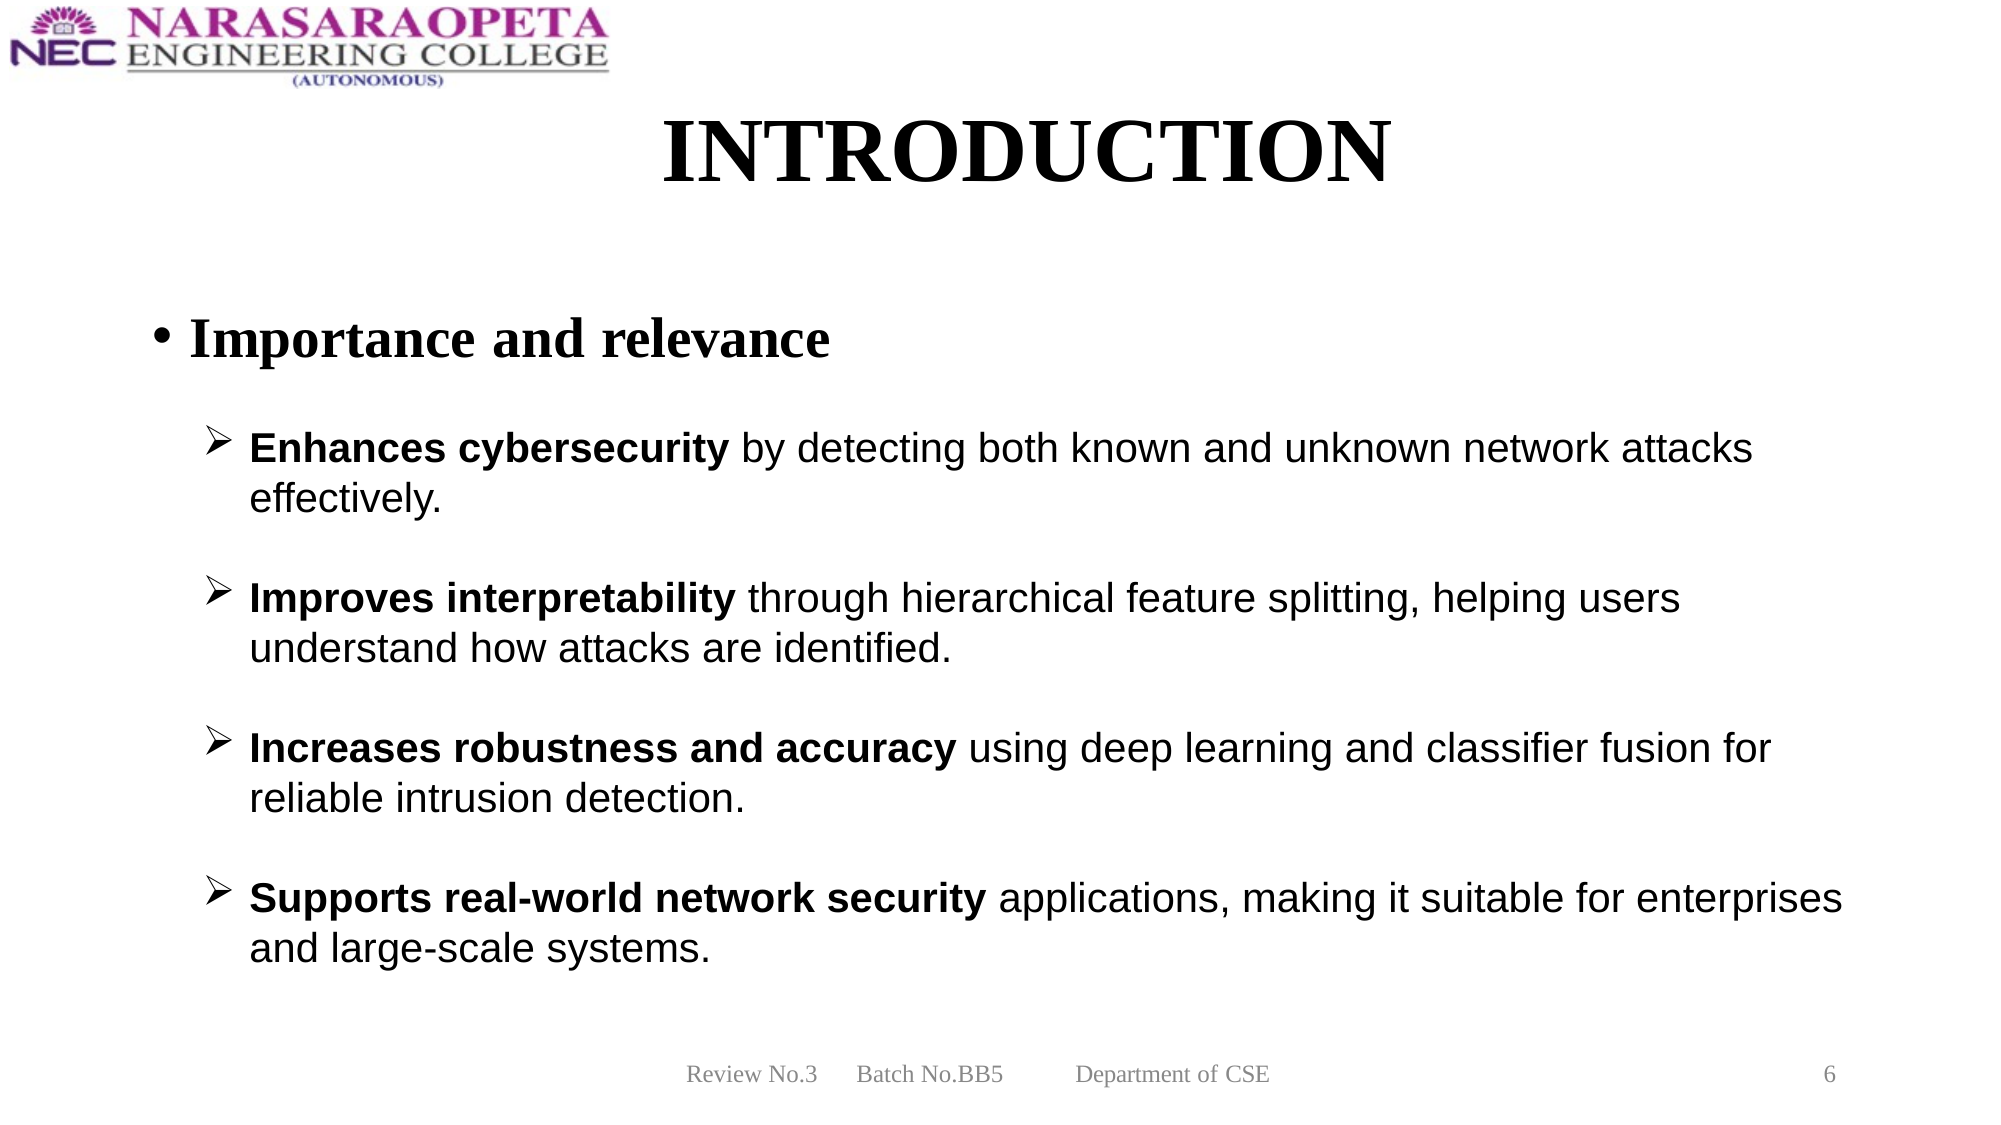

# INTRODUCTION
Importance and relevance
Enhances cybersecurity by detecting both known and unknown network attacks effectively.

Improves interpretability through hierarchical feature splitting, helping users understand how attacks are identified.

Increases robustness and accuracy using deep learning and classifier fusion for reliable intrusion detection.

Supports real-world network security applications, making it suitable for enterprises and large-scale systems.
Review No.3
Batch No.BB5
Department of CSE
6